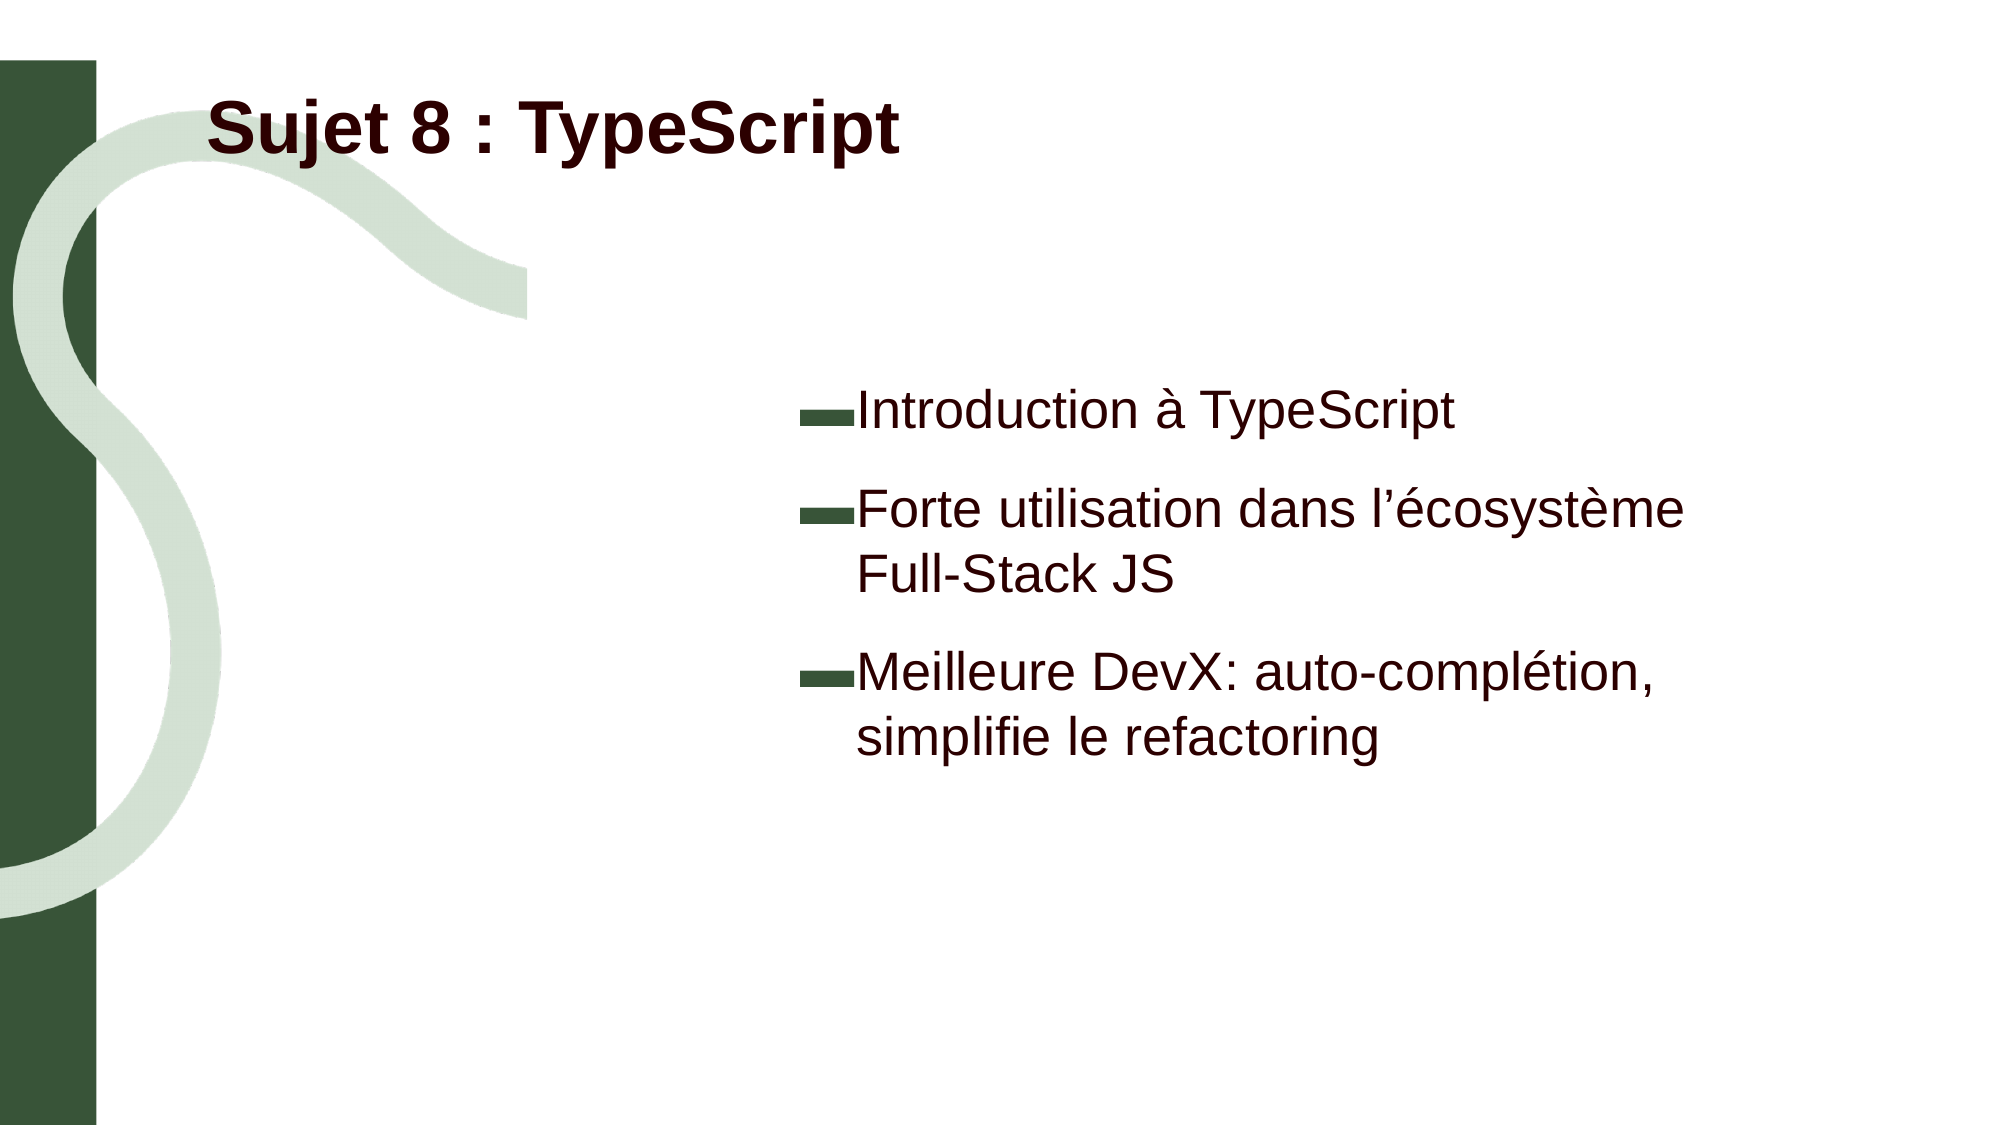

# Sujet 8 : TypeScript
Introduction à TypeScript
Forte utilisation dans l’écosystème Full-Stack JS
Meilleure DevX: auto-complétion, simplifie le refactoring